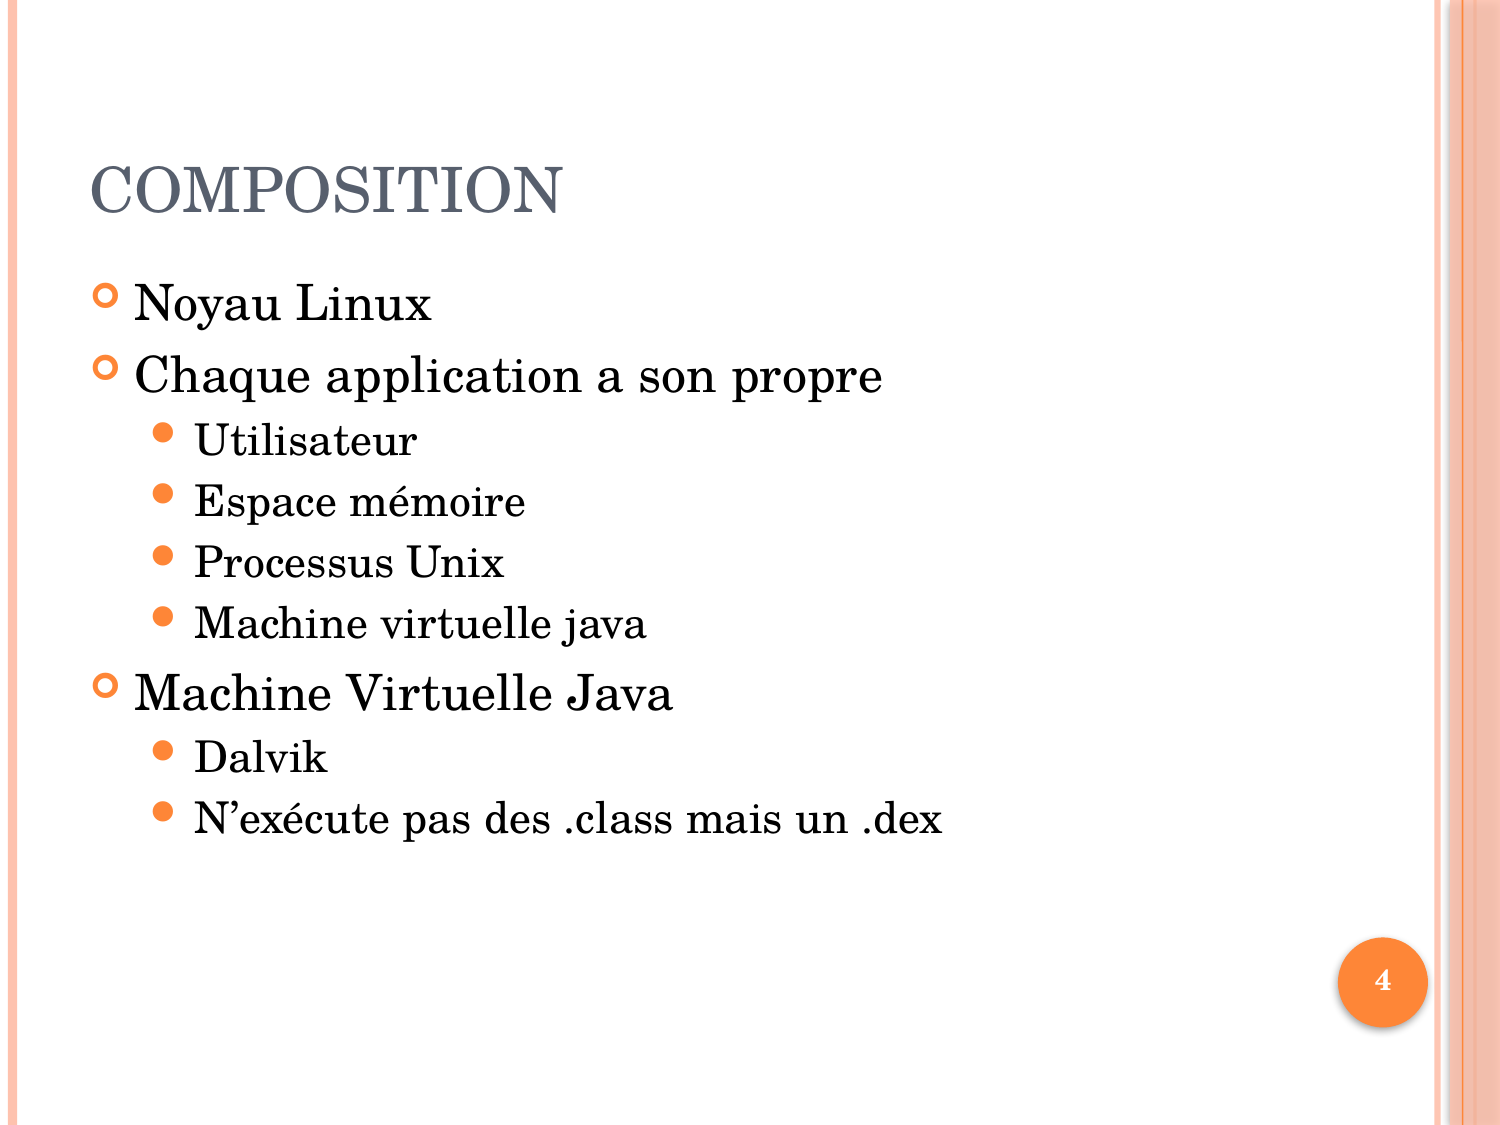

# Composition
Noyau Linux
Chaque application a son propre
Utilisateur
Espace mémoire
Processus Unix
Machine virtuelle java
Machine Virtuelle Java
Dalvik
N’exécute pas des .class mais un .dex

4